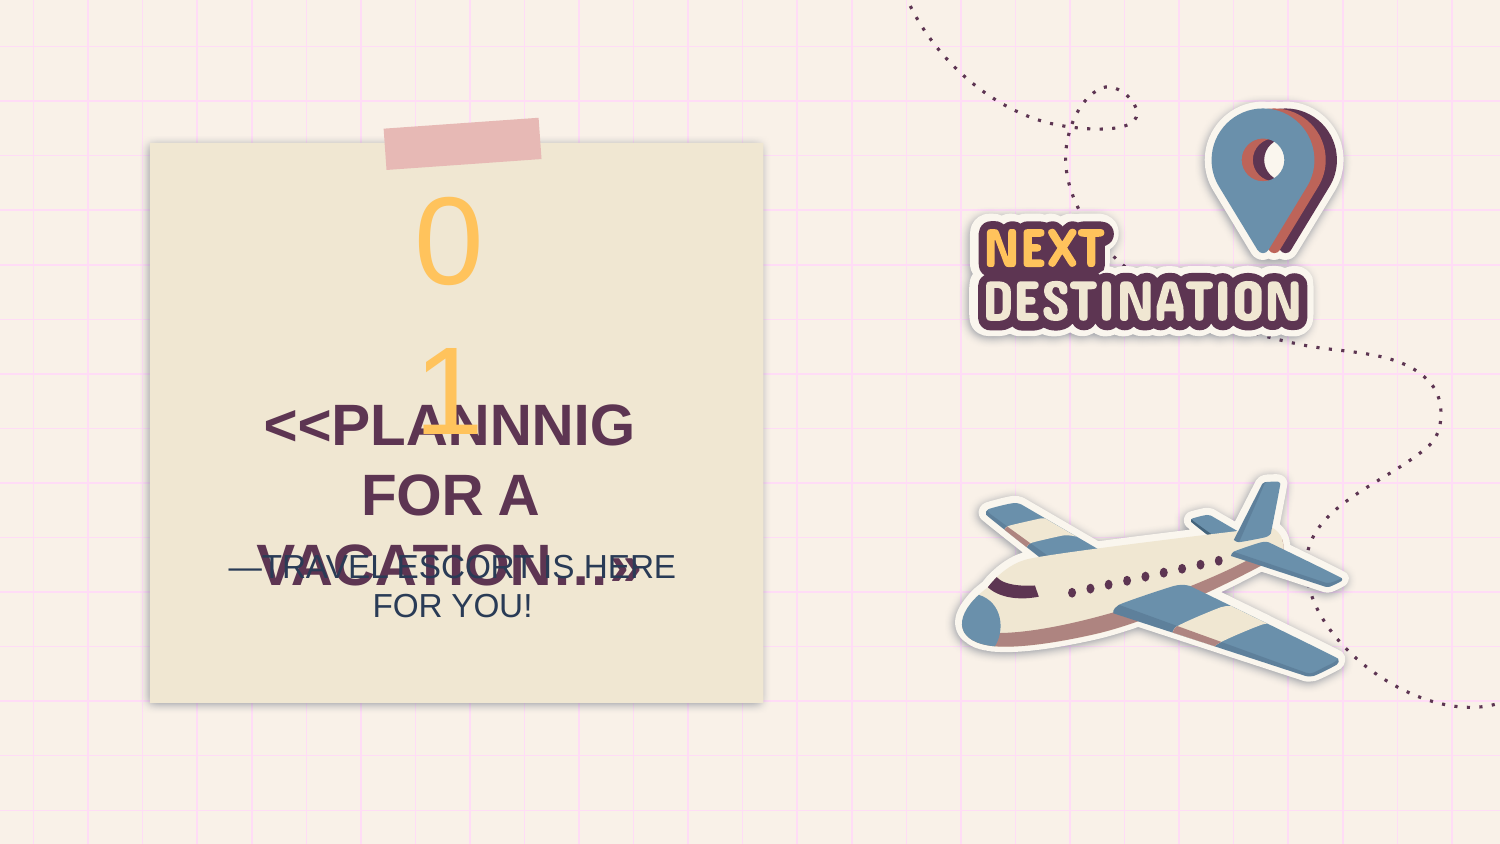

01
# <<PLANNNIG FOR A VACATION…»

—TRAVEL ESCORT IS HERE FOR YOU!